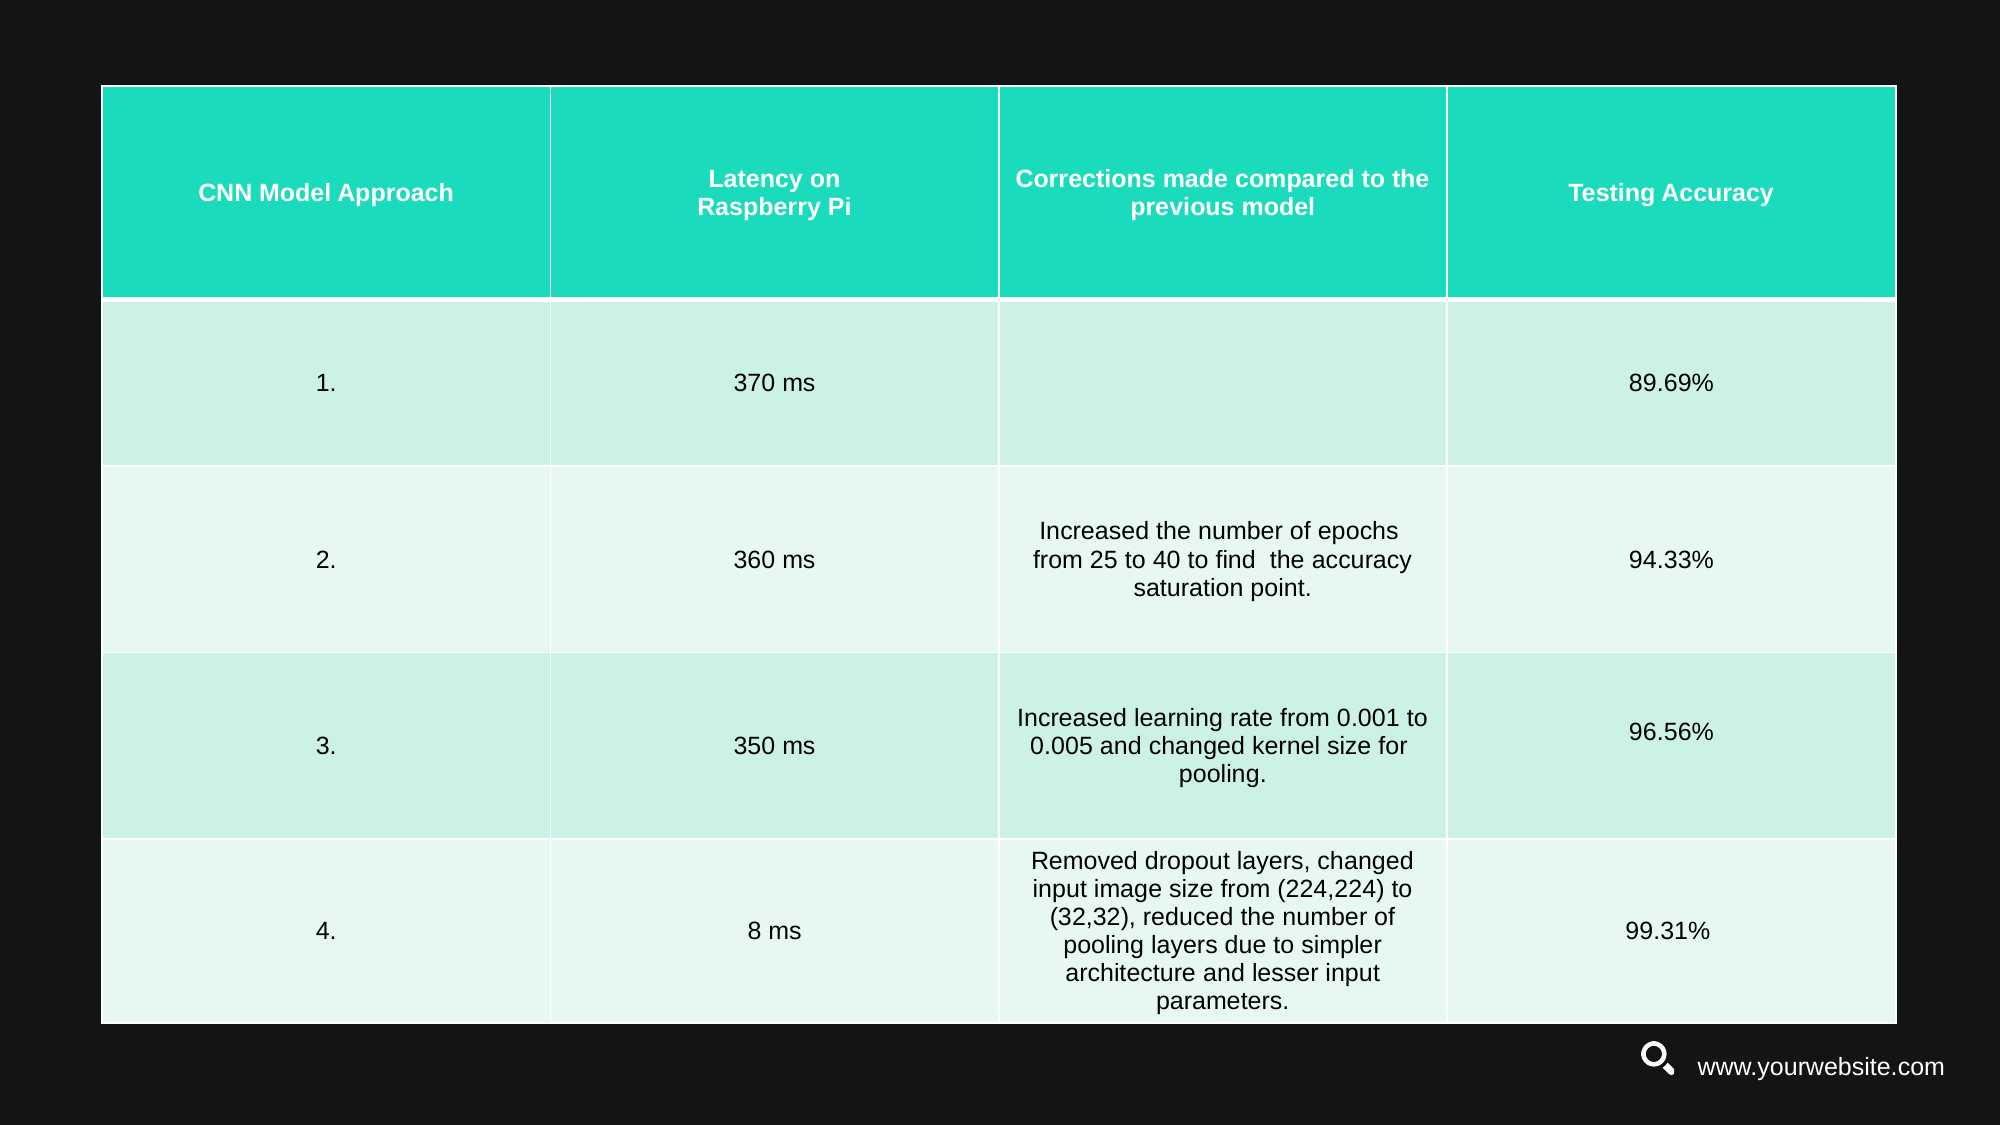

| CNN Model Approach | Latency on Raspberry Pi | Corrections made compared to the previous model |
| --- | --- | --- |
| 1. | 370 ms |  |
| 2. | 360 ms | Increased the number of epochs from 25 to 40 to find the accuracy saturation point. |
| 3. | 350 ms | Increased learning rate from 0.001 to 0.005 and changed kernel size for pooling. |
| 4. | 8 ms | Removed dropout layers, changed input image size from (224,224) to (32,32), reduced the number of pooling layers due to simpler architecture and lesser input parameters. |
| Testing Accuracy |
| --- |
| 89.69% |
| 94.33% |
| 96.56% |
| 99.31% |